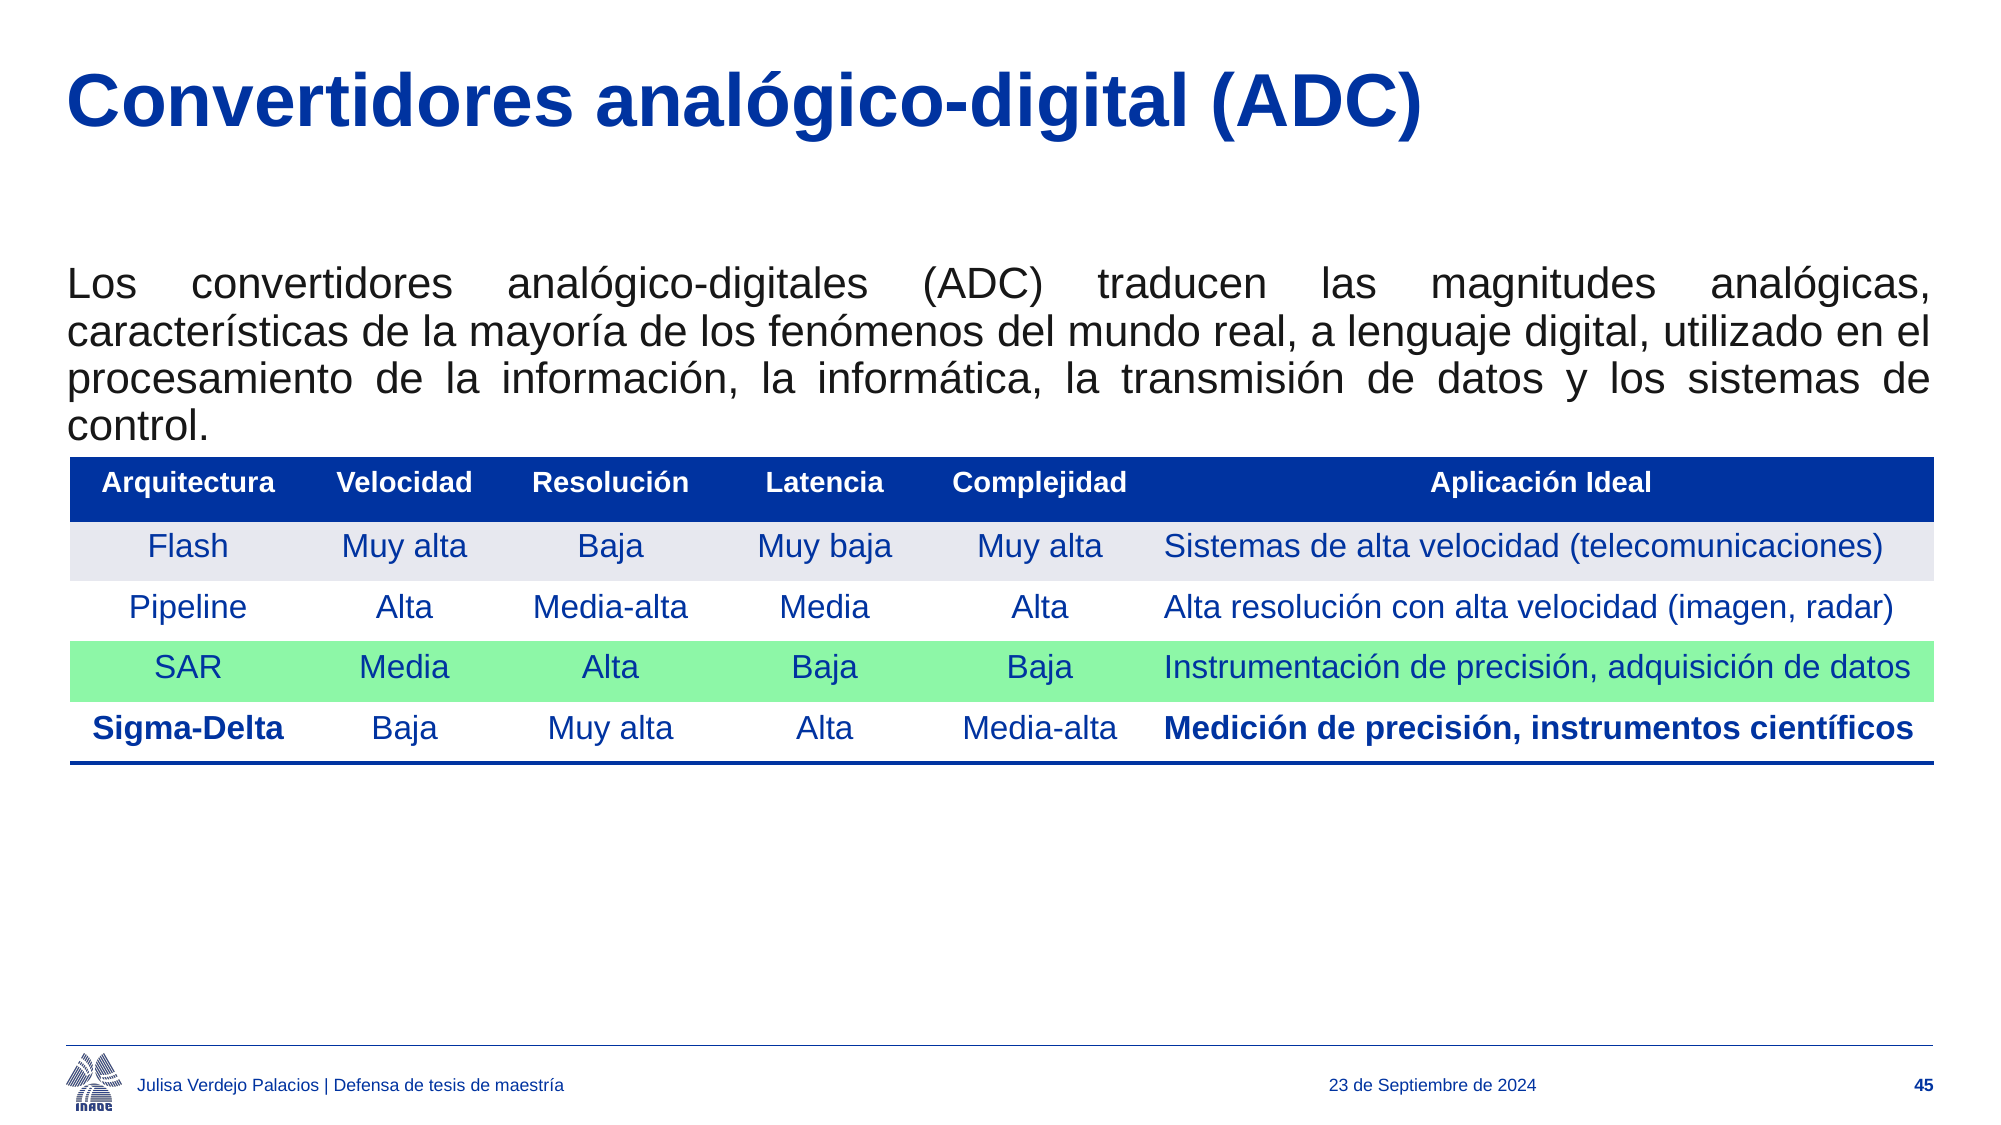

# Convertidores analógico-digital (ADC)
Los convertidores analógico-digitales (ADC) traducen las magnitudes analógicas, características de la mayoría de los fenómenos del mundo real, a lenguaje digital, utilizado en el procesamiento de la información, la informática, la transmisión de datos y los sistemas de control.
| Arquitectura | Velocidad | Resolución | Latencia | Complejidad | Aplicación Ideal |
| --- | --- | --- | --- | --- | --- |
| Flash | Muy alta | Baja | Muy baja | Muy alta | Sistemas de alta velocidad (telecomunicaciones) |
| Pipeline | Alta | Media-alta | Media | Alta | Alta resolución con alta velocidad (imagen, radar) |
| SAR | Media | Alta | Baja | Baja | Instrumentación de precisión, adquisición de datos |
| Sigma-Delta | Baja | Muy alta | Alta | Media-alta | Medición de precisión, instrumentos científicos |
Julisa Verdejo Palacios | Defensa de tesis de maestría
23 de Septiembre de 2024
45